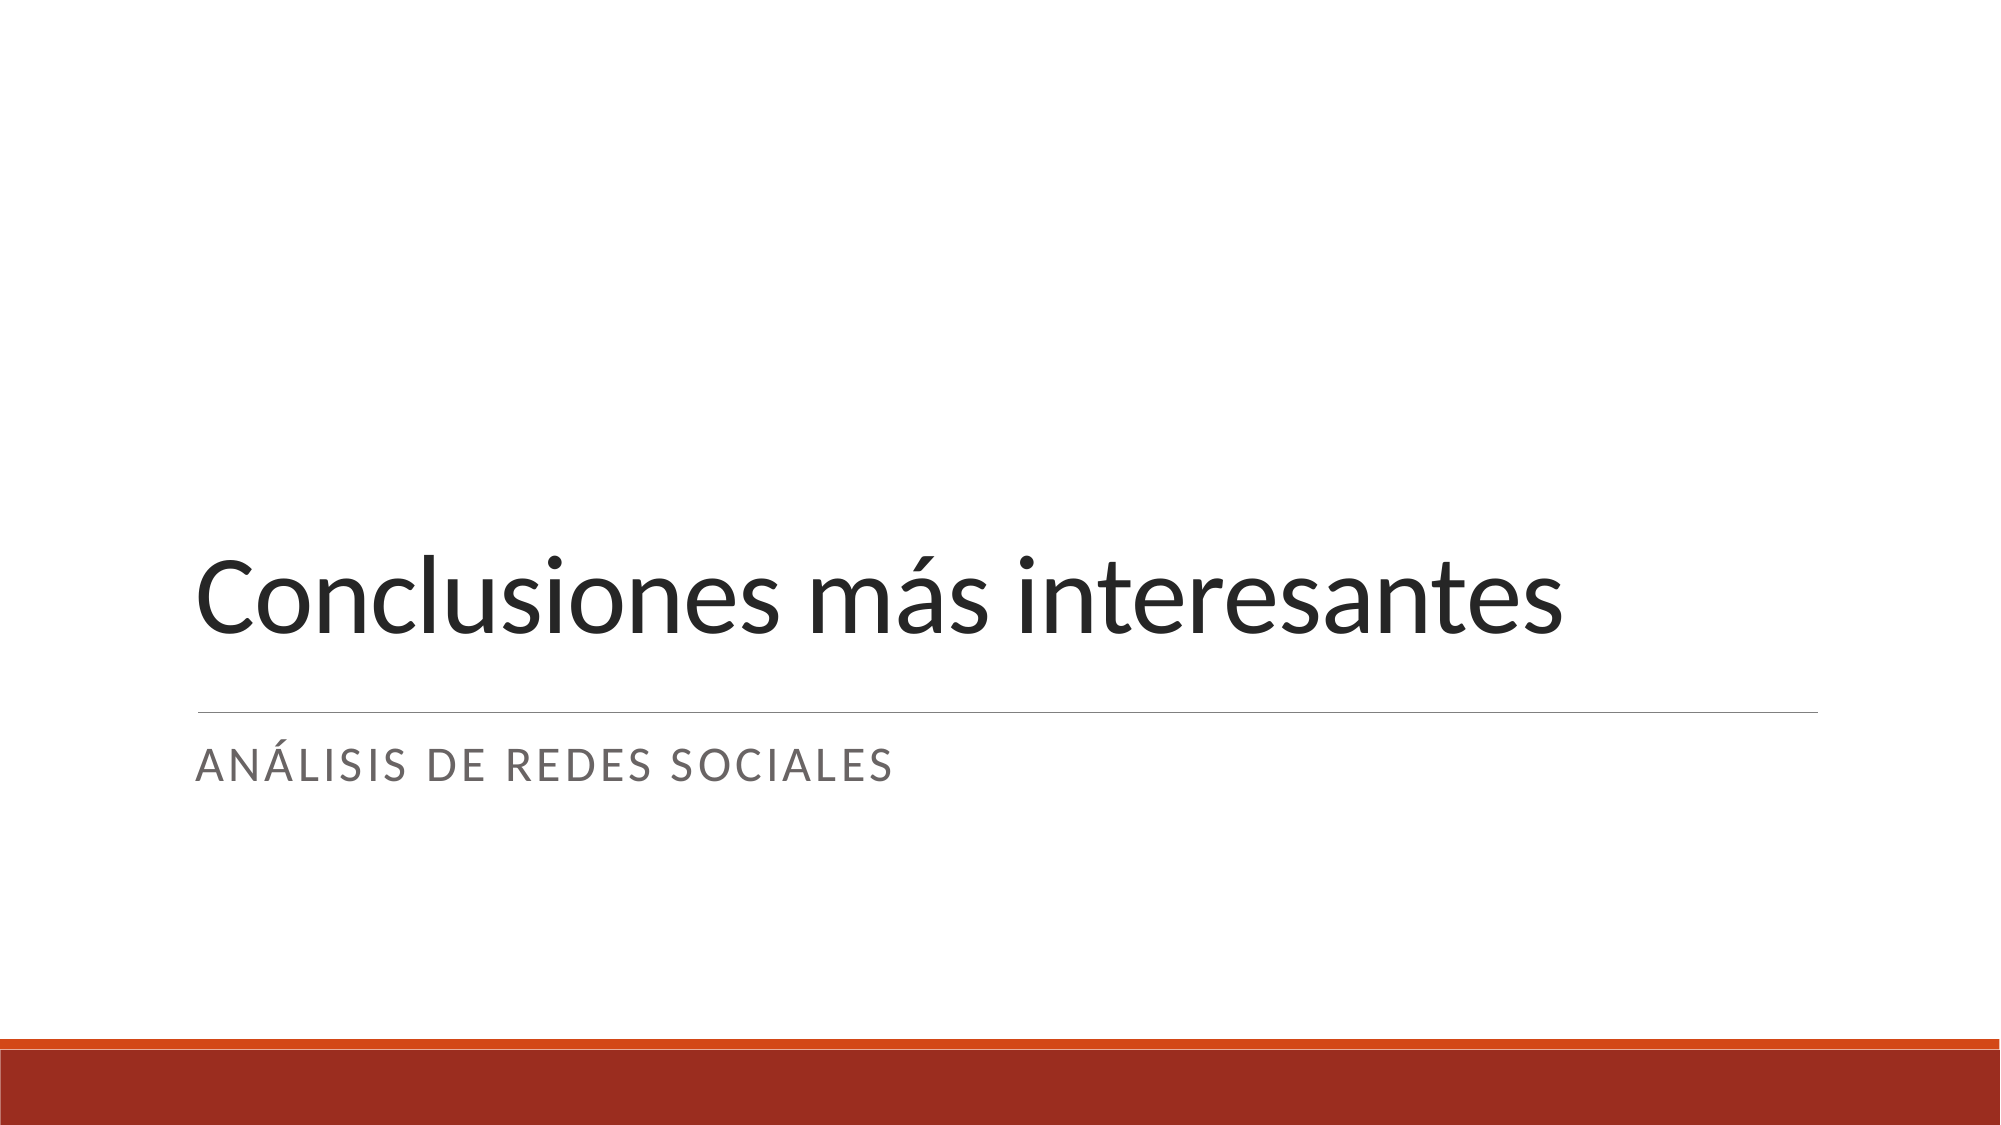

# Conclusiones más interesantes
Análisis de Redes Sociales